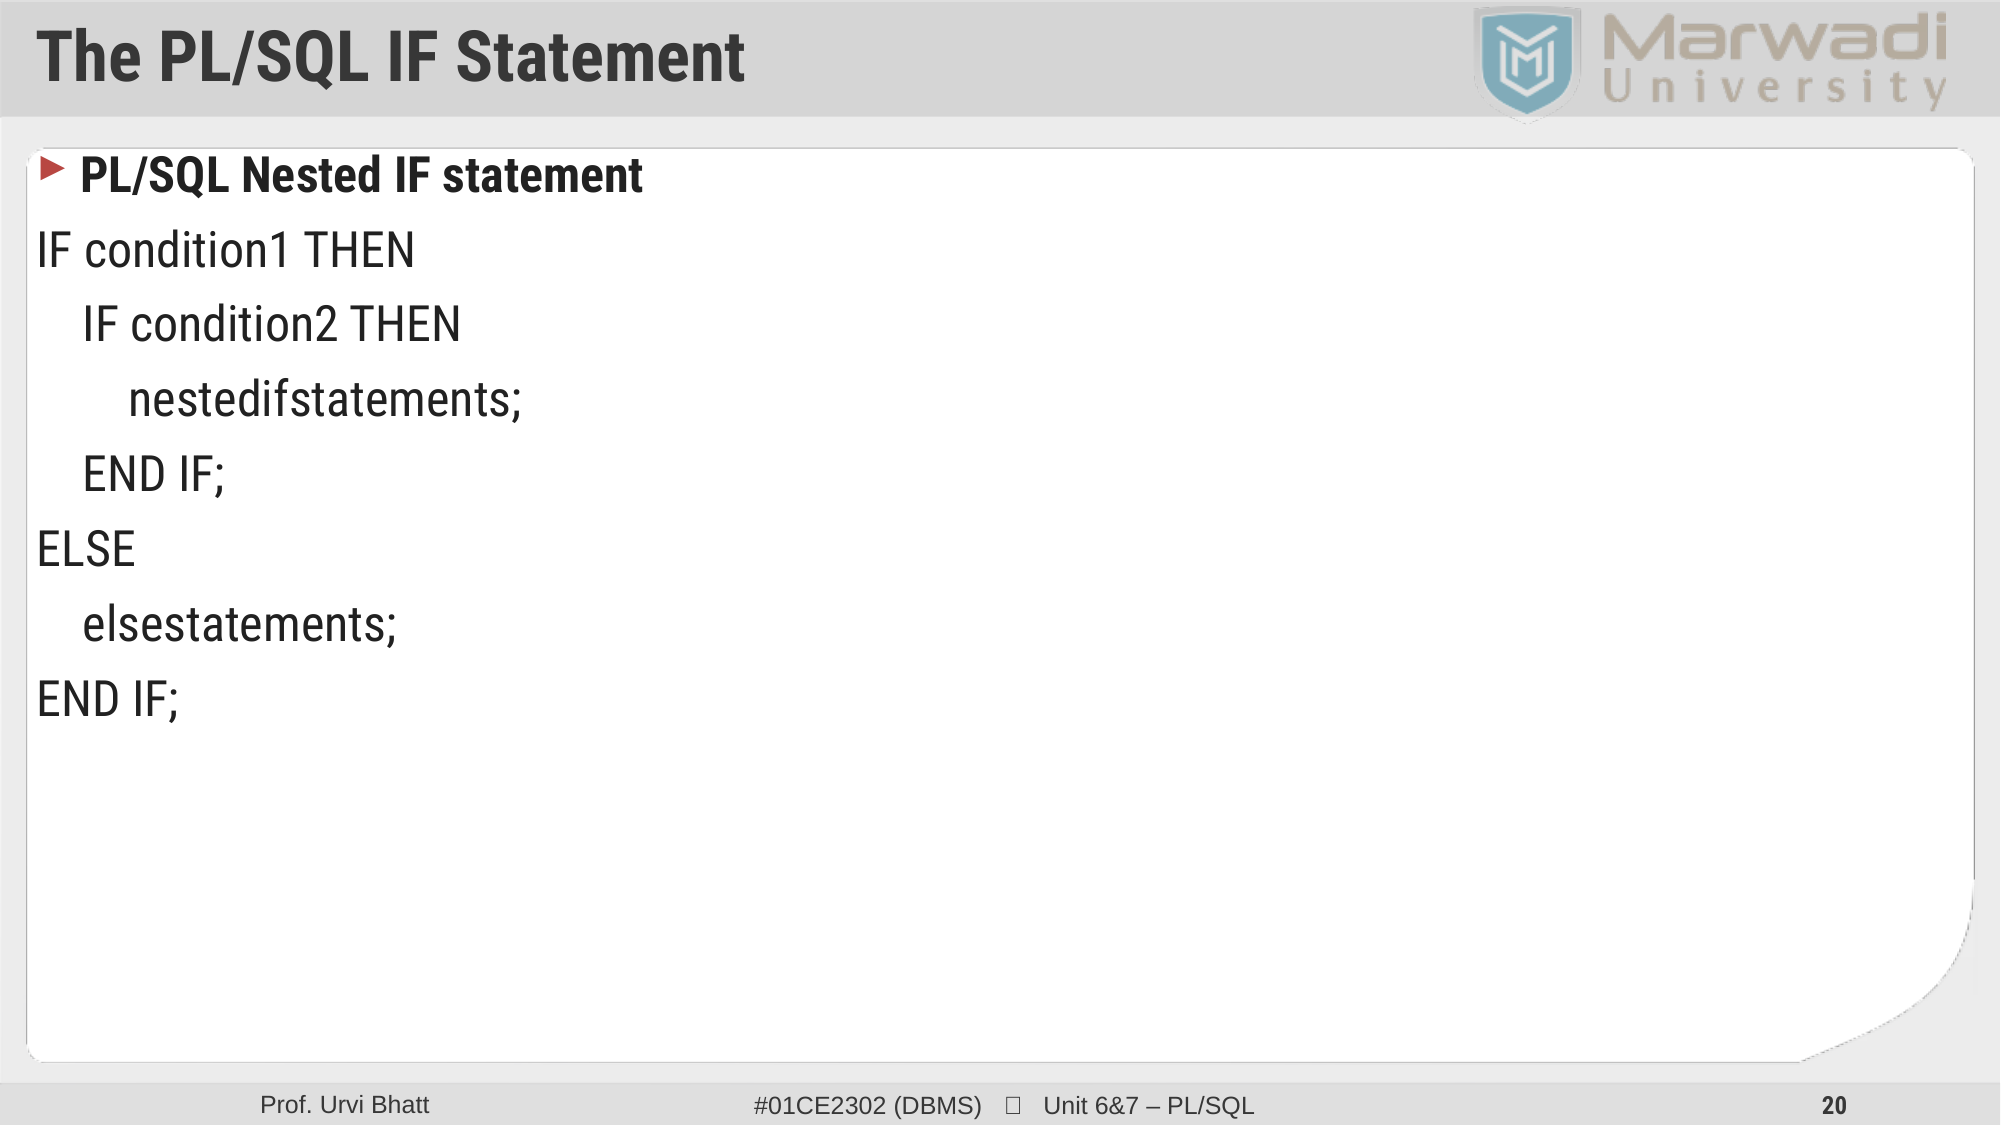

# The PL/SQL IF Statement
PL/SQL Nested IF statement
IF condition1 THEN
    IF condition2 THEN
        nestedifstatements;
    END IF;
ELSE
    elsestatements;
END IF;